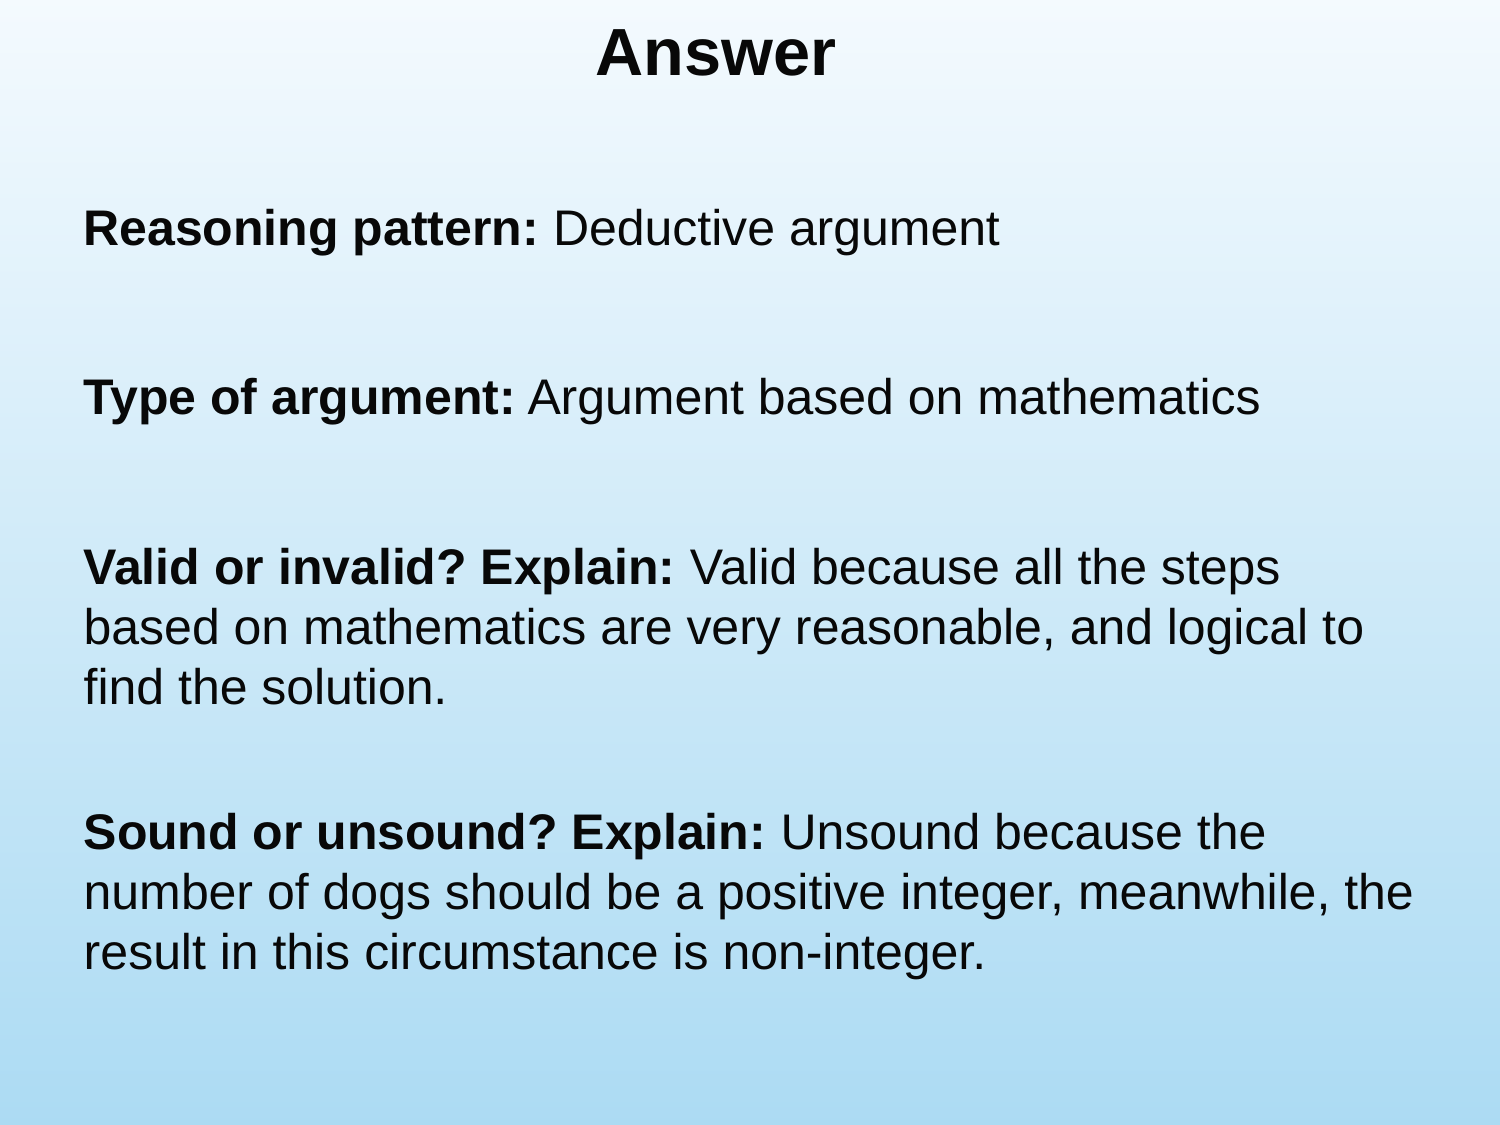

# Answer
Reasoning pattern: Deductive argument

Type of argument: Argument based on mathematics

Valid or invalid? Explain: Valid because all the steps based on mathematics are very reasonable, and logical to find the solution.

Sound or unsound? Explain: Unsound because the number of dogs should be a positive integer, meanwhile, the result in this circumstance is non-integer.